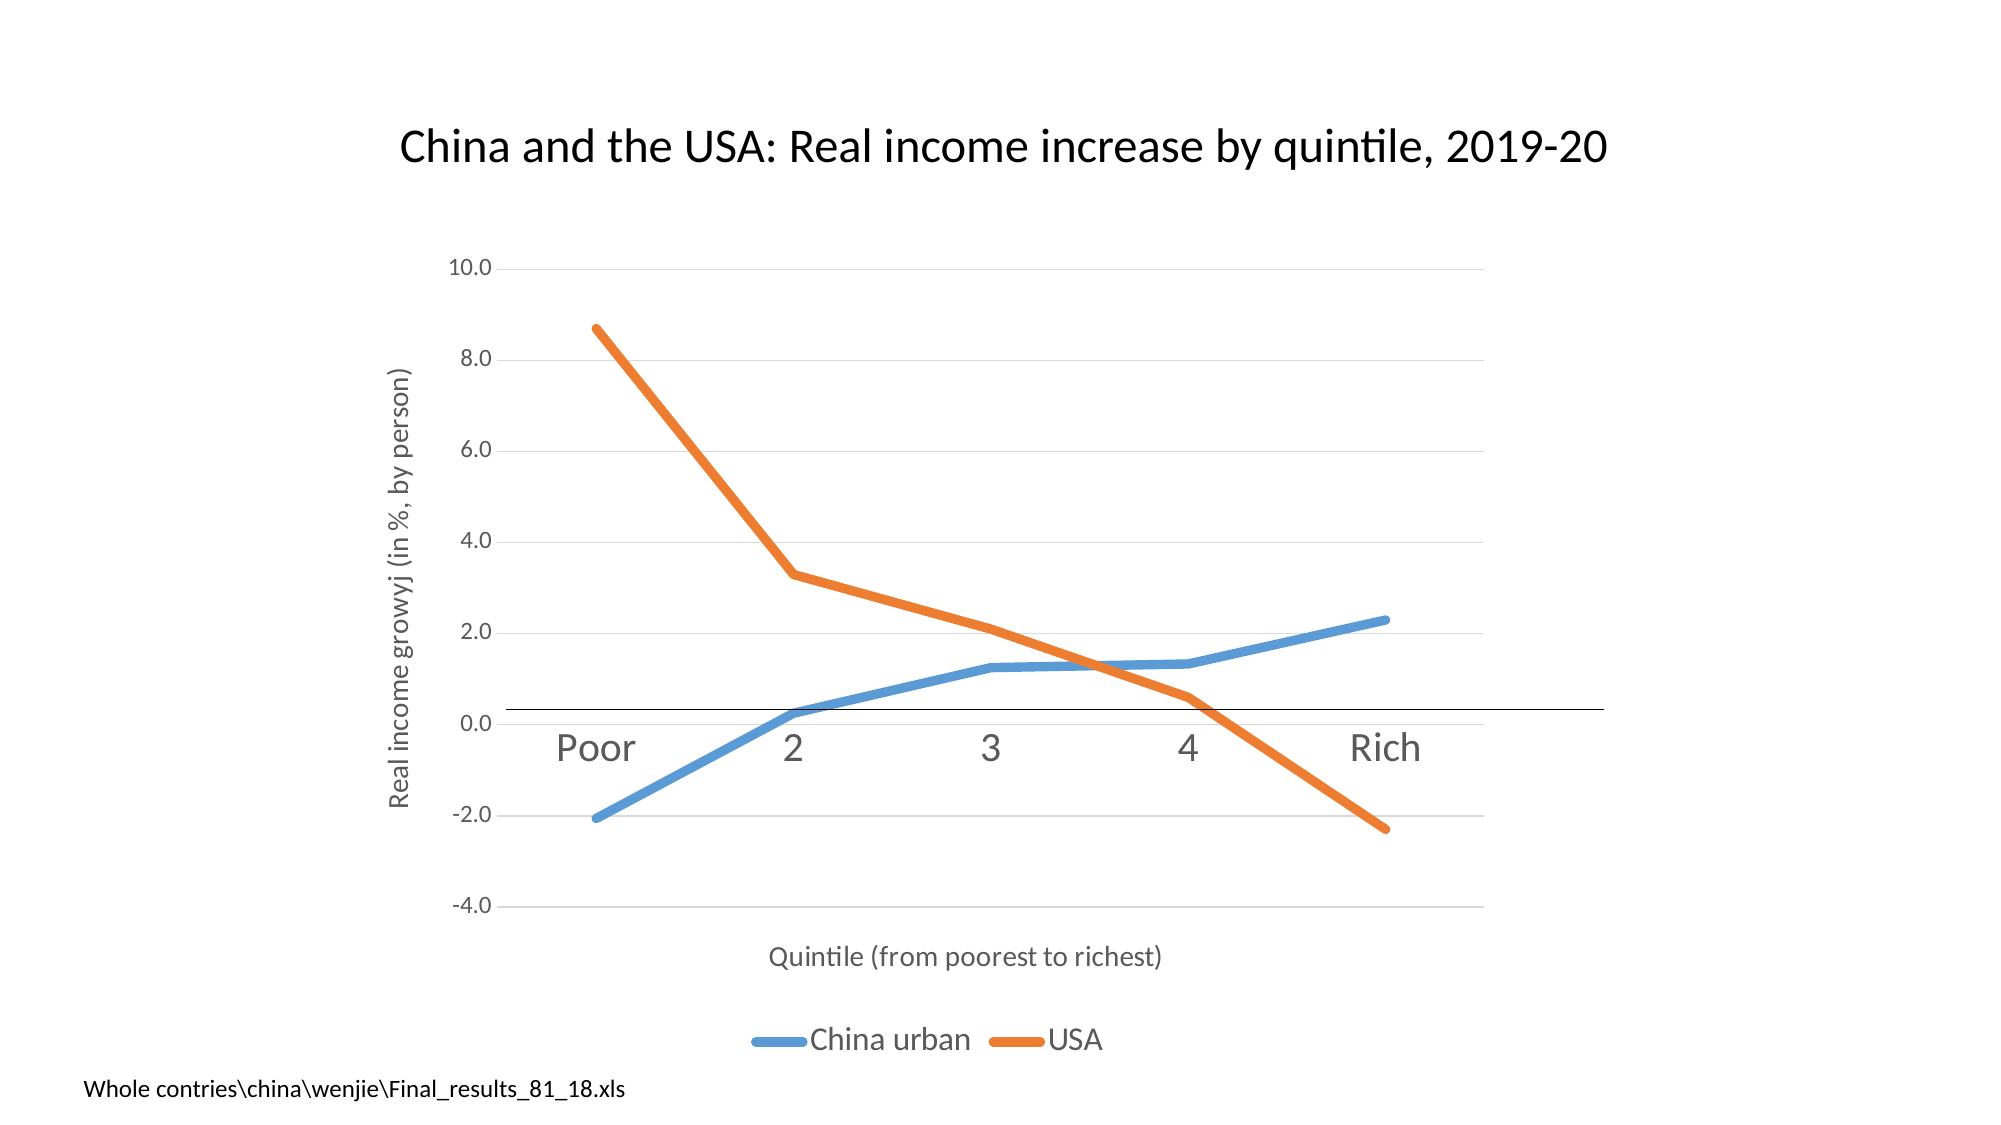

# China and the USA: Real income increase by quintile, 2019-20

### Chart

| Category | China urban | USA |
|---|---|---|
| Poor | -2.058984154201382 | 8.7 |
| 2 | 0.2529521739876861 | 3.3 |
| 3 | 1.2528926942164897 | 2.1 |
| 4 | 1.333796192386405 | 0.6 |
| Rich | 2.3011632444511543 | -2.3 |
Whole contries\china\wenjie\Final_results_81_18.xls